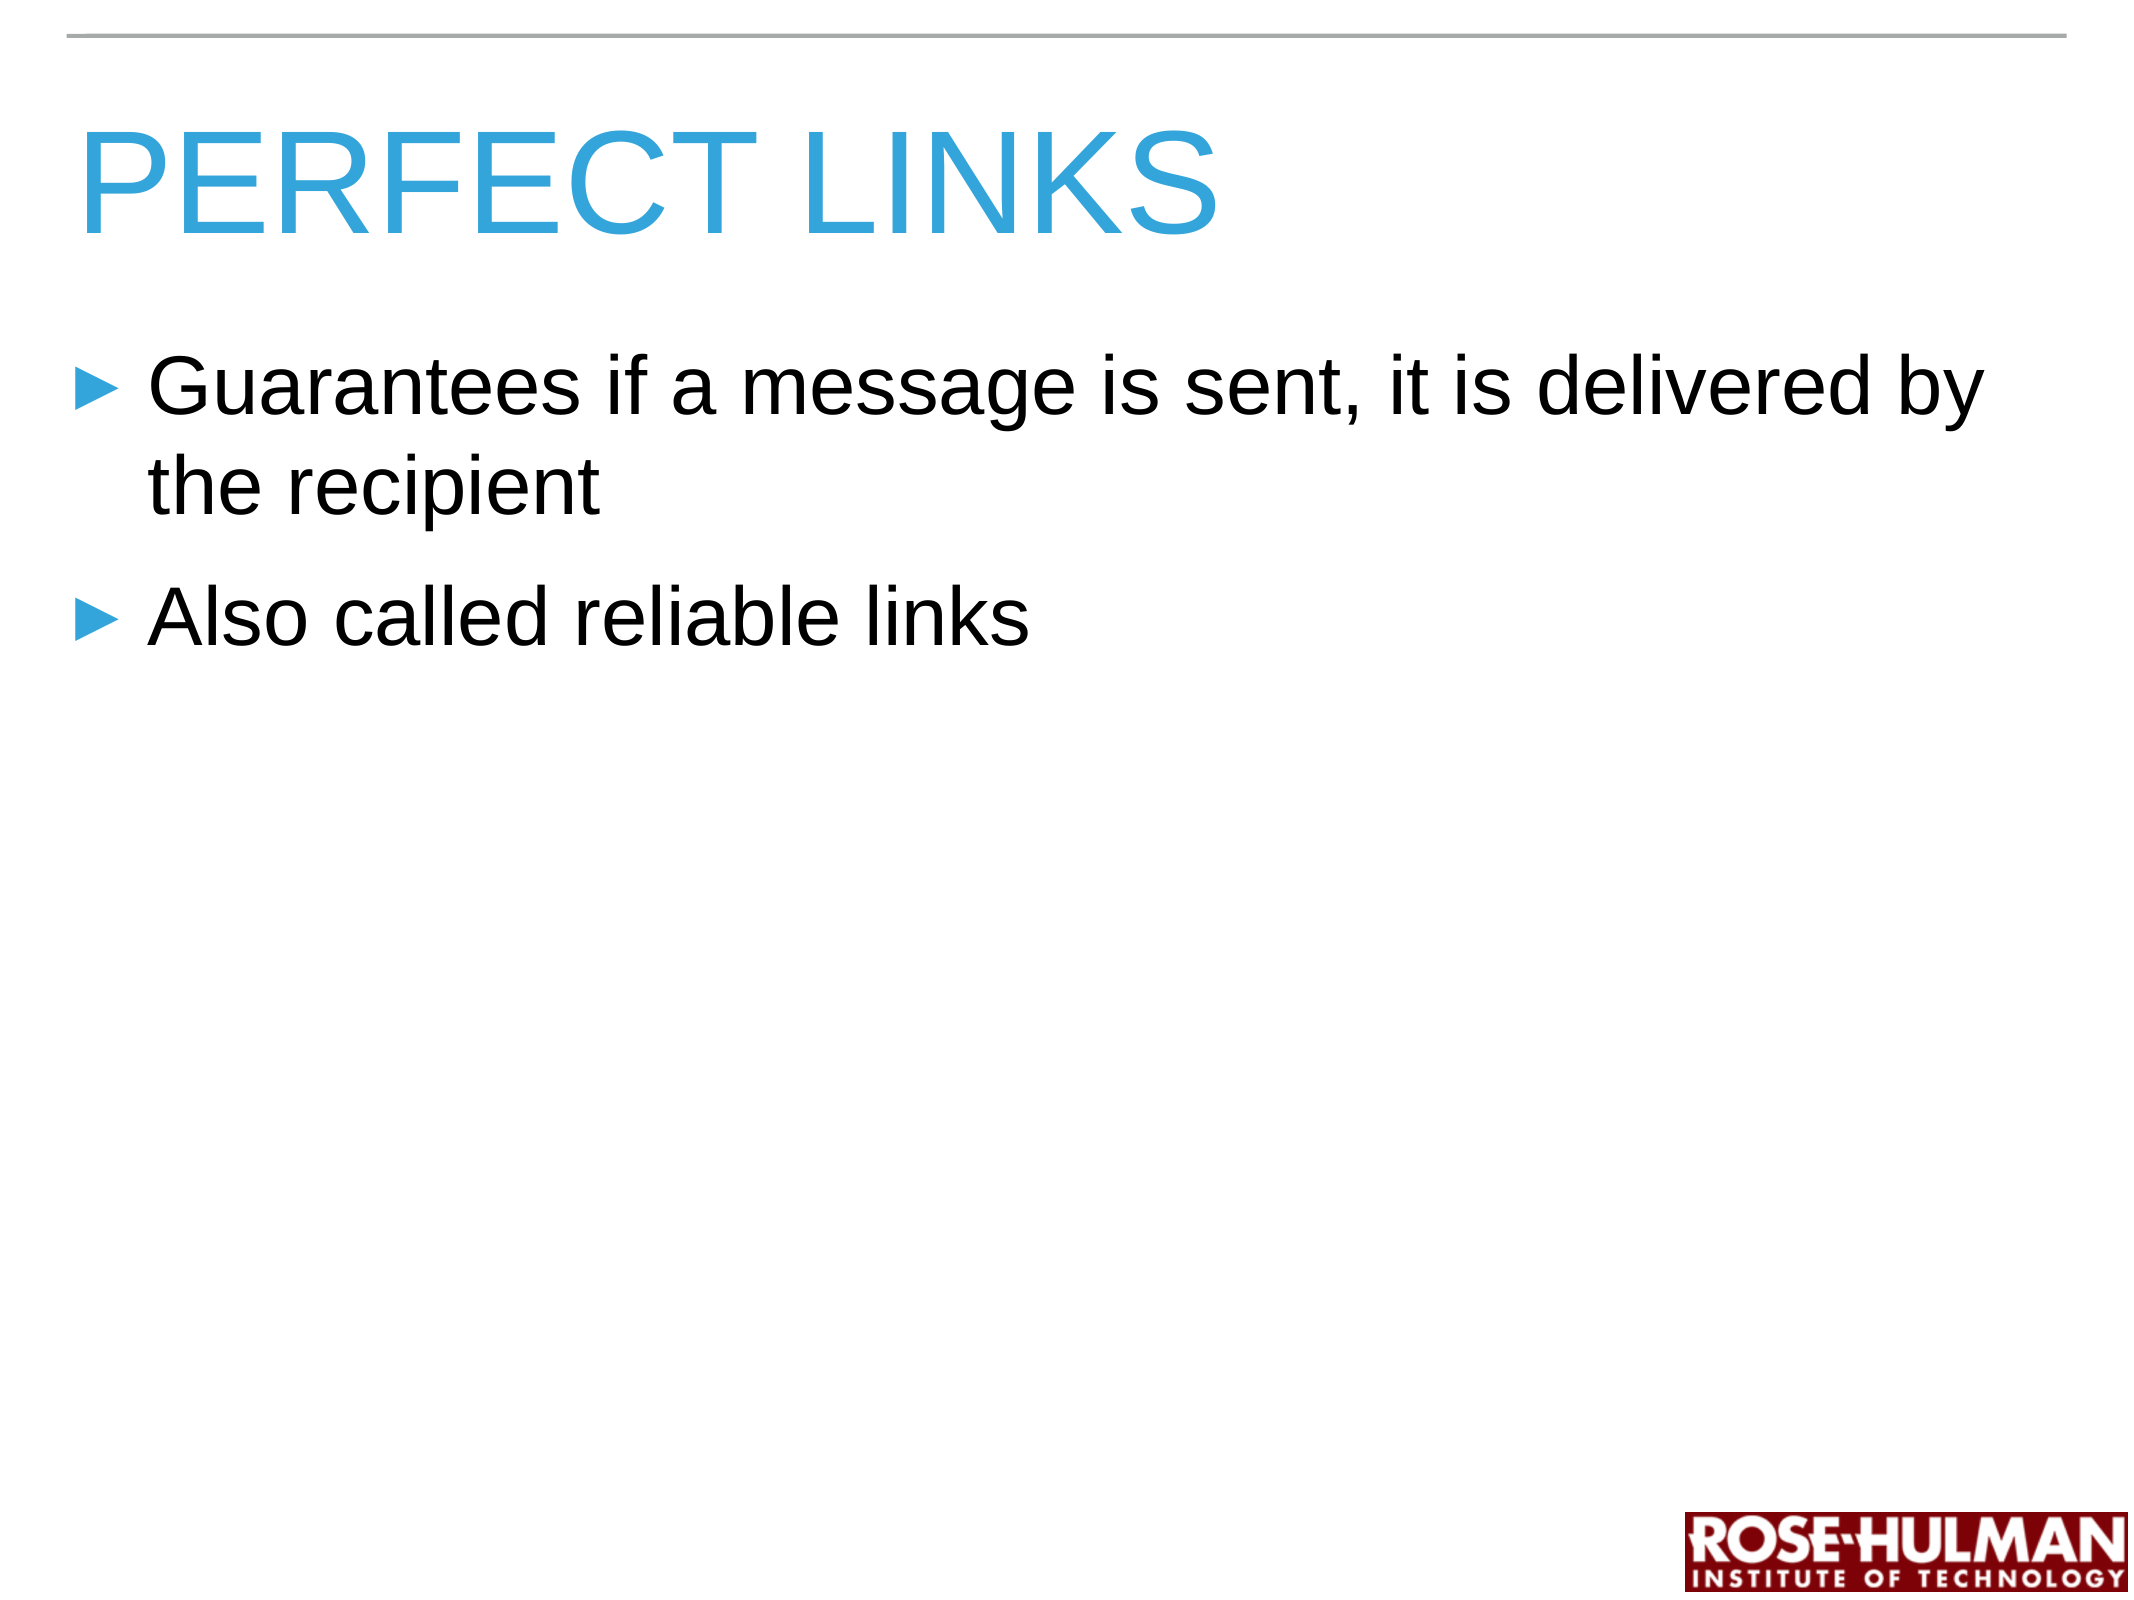

# perfect links
Guarantees if a message is sent, it is delivered by the recipient
Also called reliable links
50